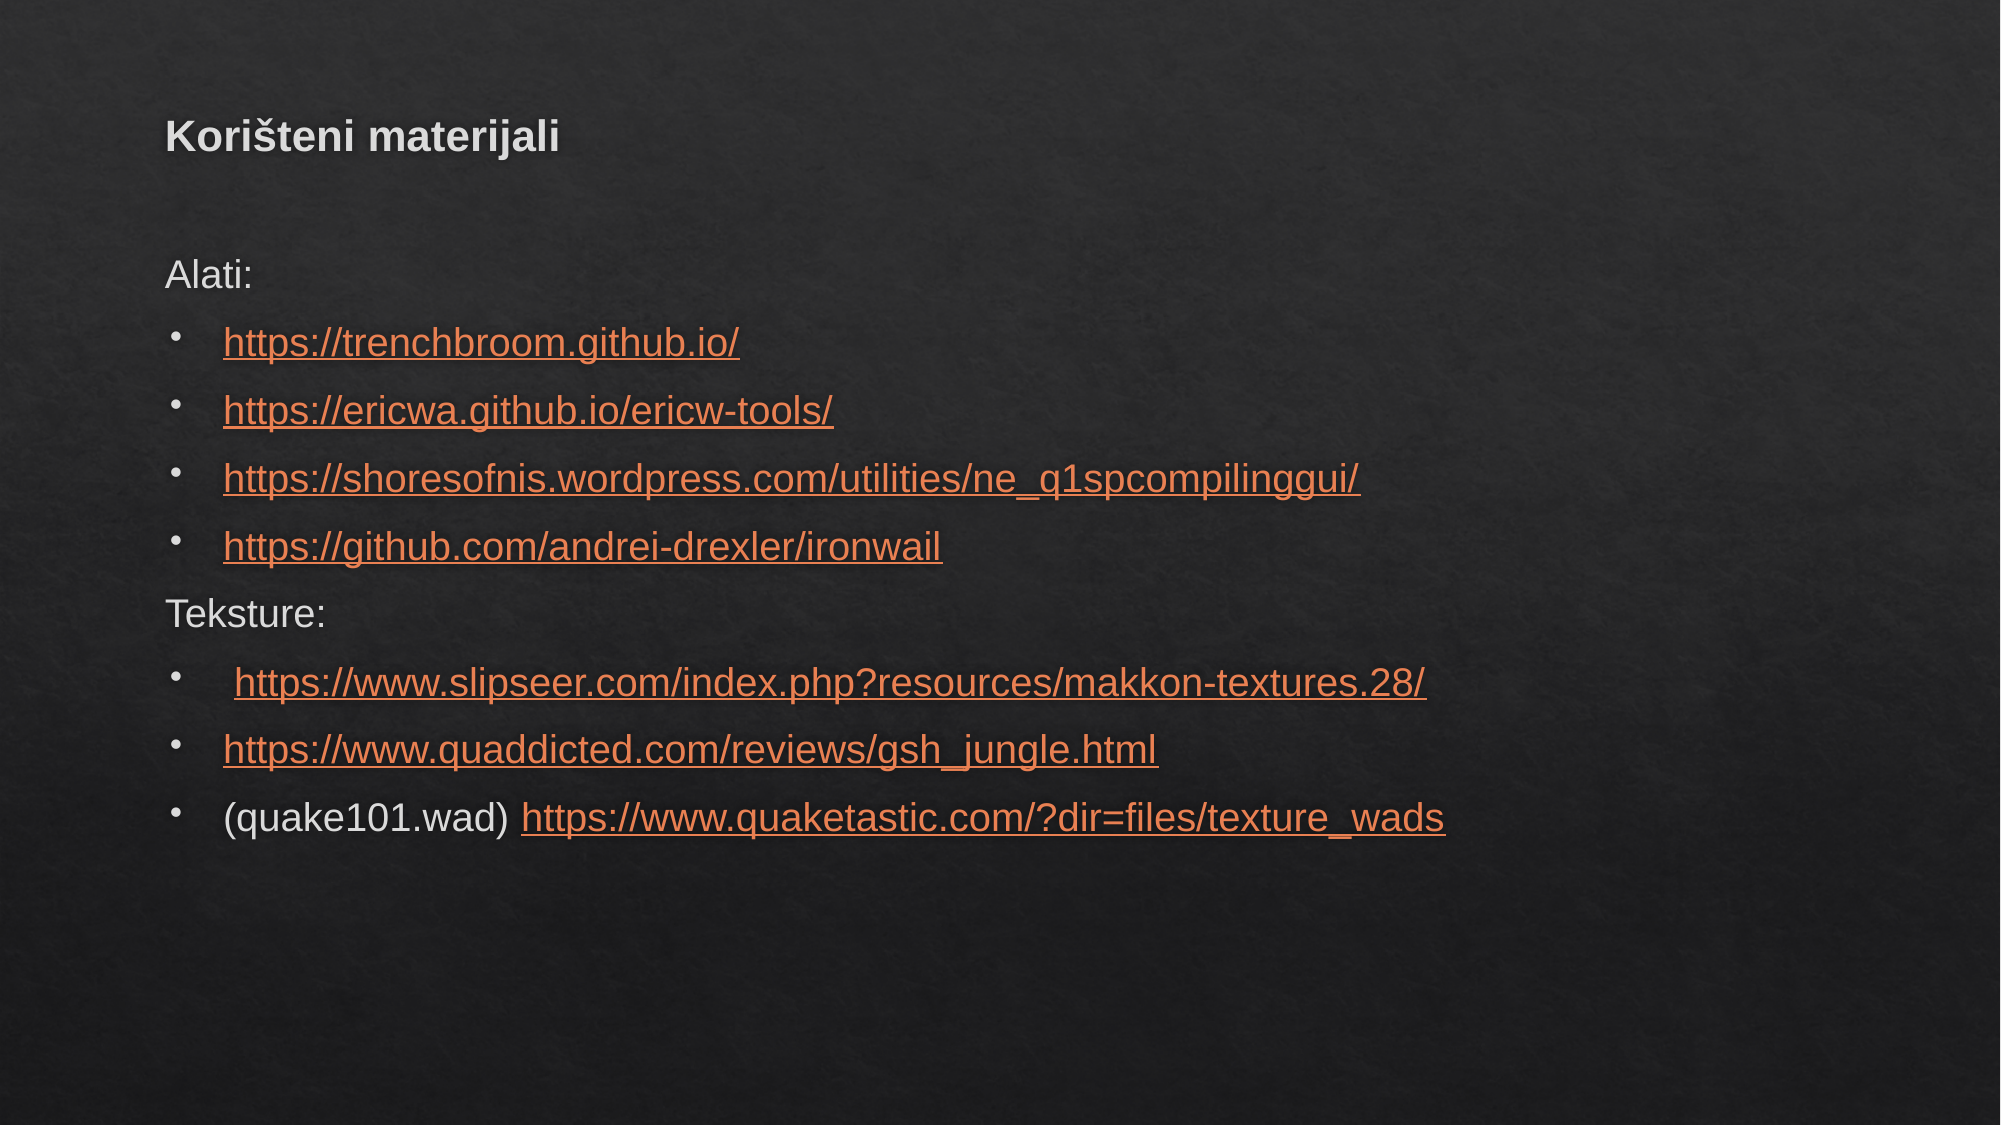

#
Korišteni materijali

Alati:
https://trenchbroom.github.io/
https://ericwa.github.io/ericw-tools/
https://shoresofnis.wordpress.com/utilities/ne_q1spcompilinggui/
https://github.com/andrei-drexler/ironwail
Teksture:
 https://www.slipseer.com/index.php?resources/makkon-textures.28/
https://www.quaddicted.com/reviews/gsh_jungle.html
(quake101.wad) https://www.quaketastic.com/?dir=files/texture_wads